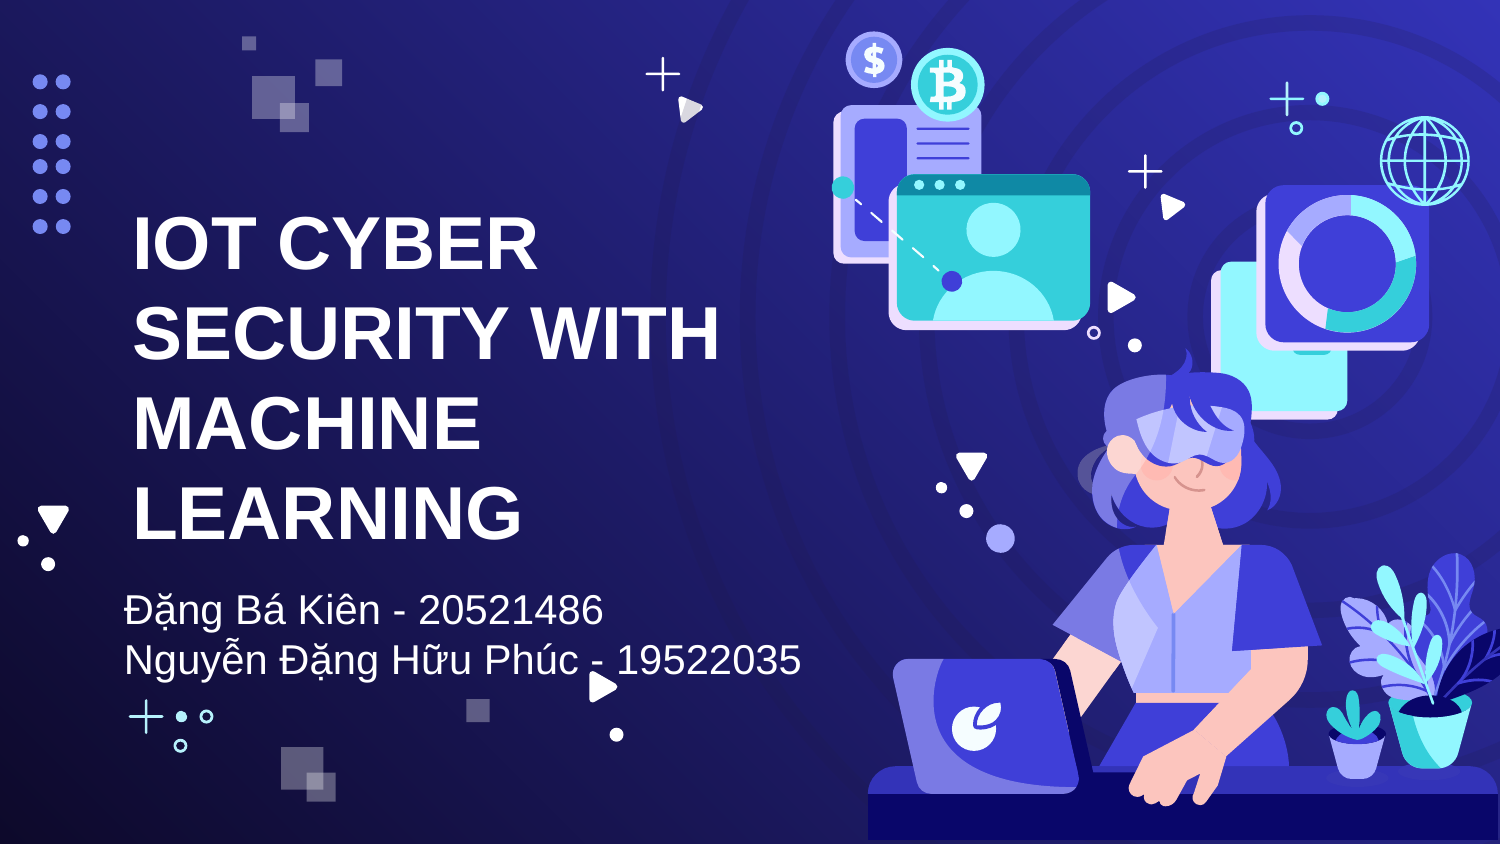

# IOT CYBER SECURITY WITH MACHINE LEARNING
Đặng Bá Kiên - 20521486
Nguyễn Đặng Hữu Phúc - 19522035